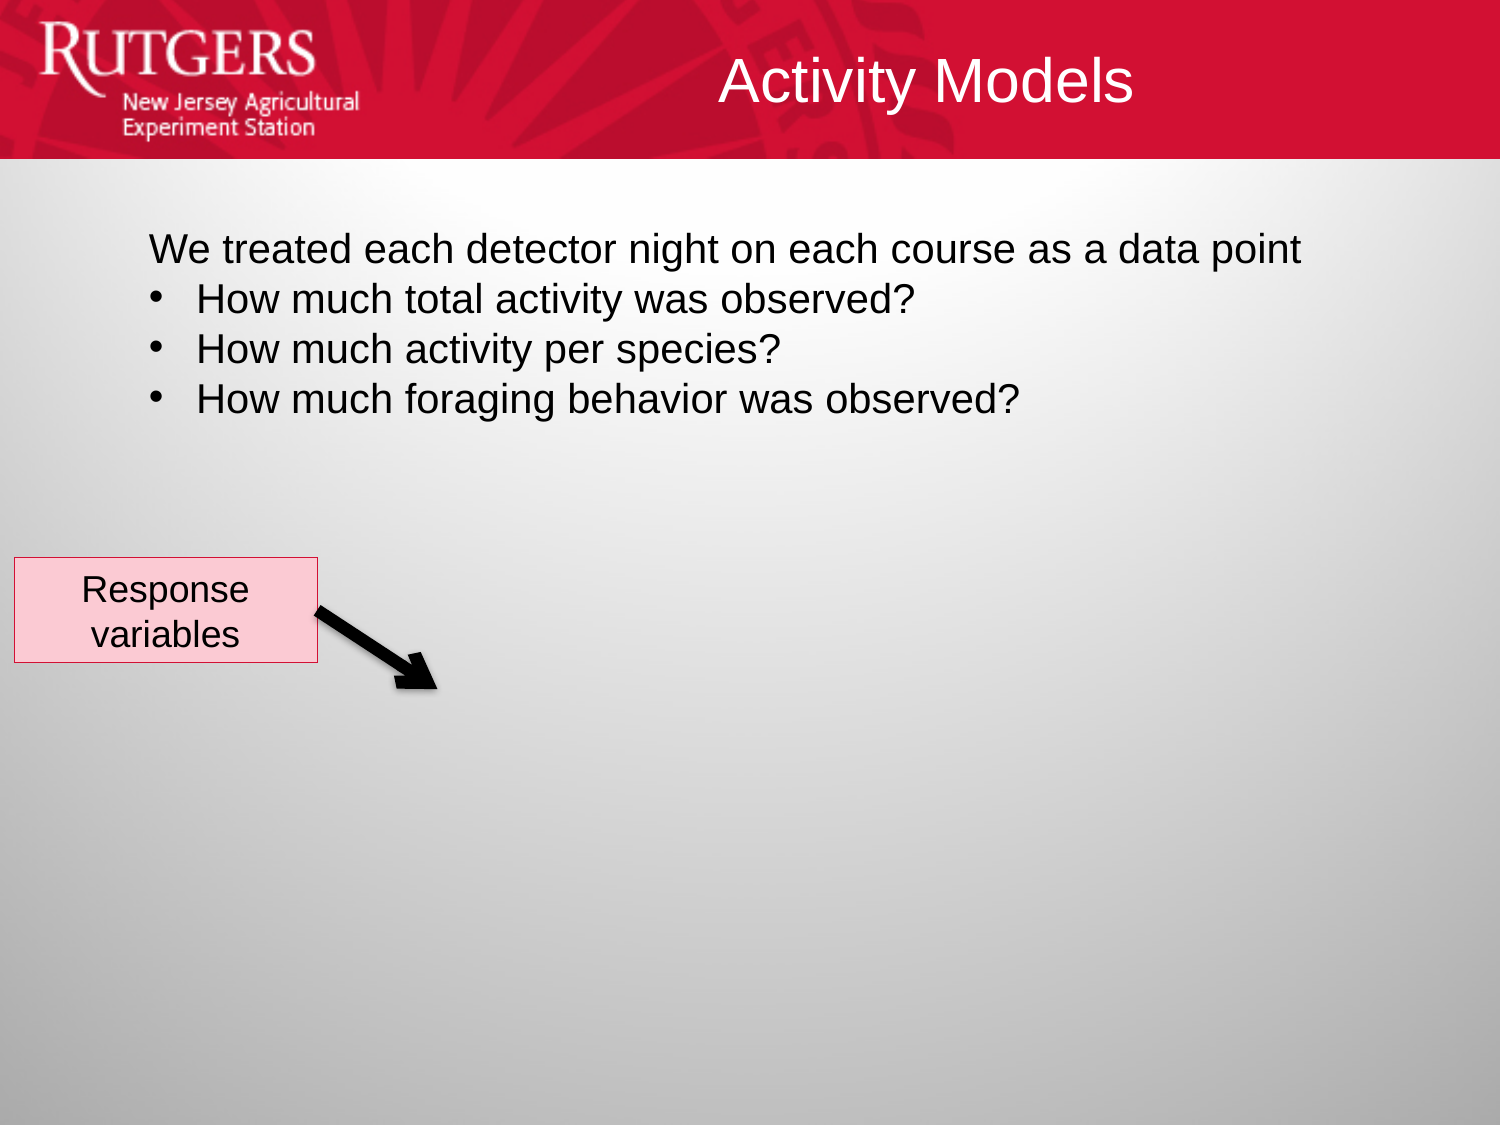

Activity Models
We treated each detector night on each course as a data point
How much total activity was observed?
How much activity per species?
How much foraging behavior was observed?
Response variables